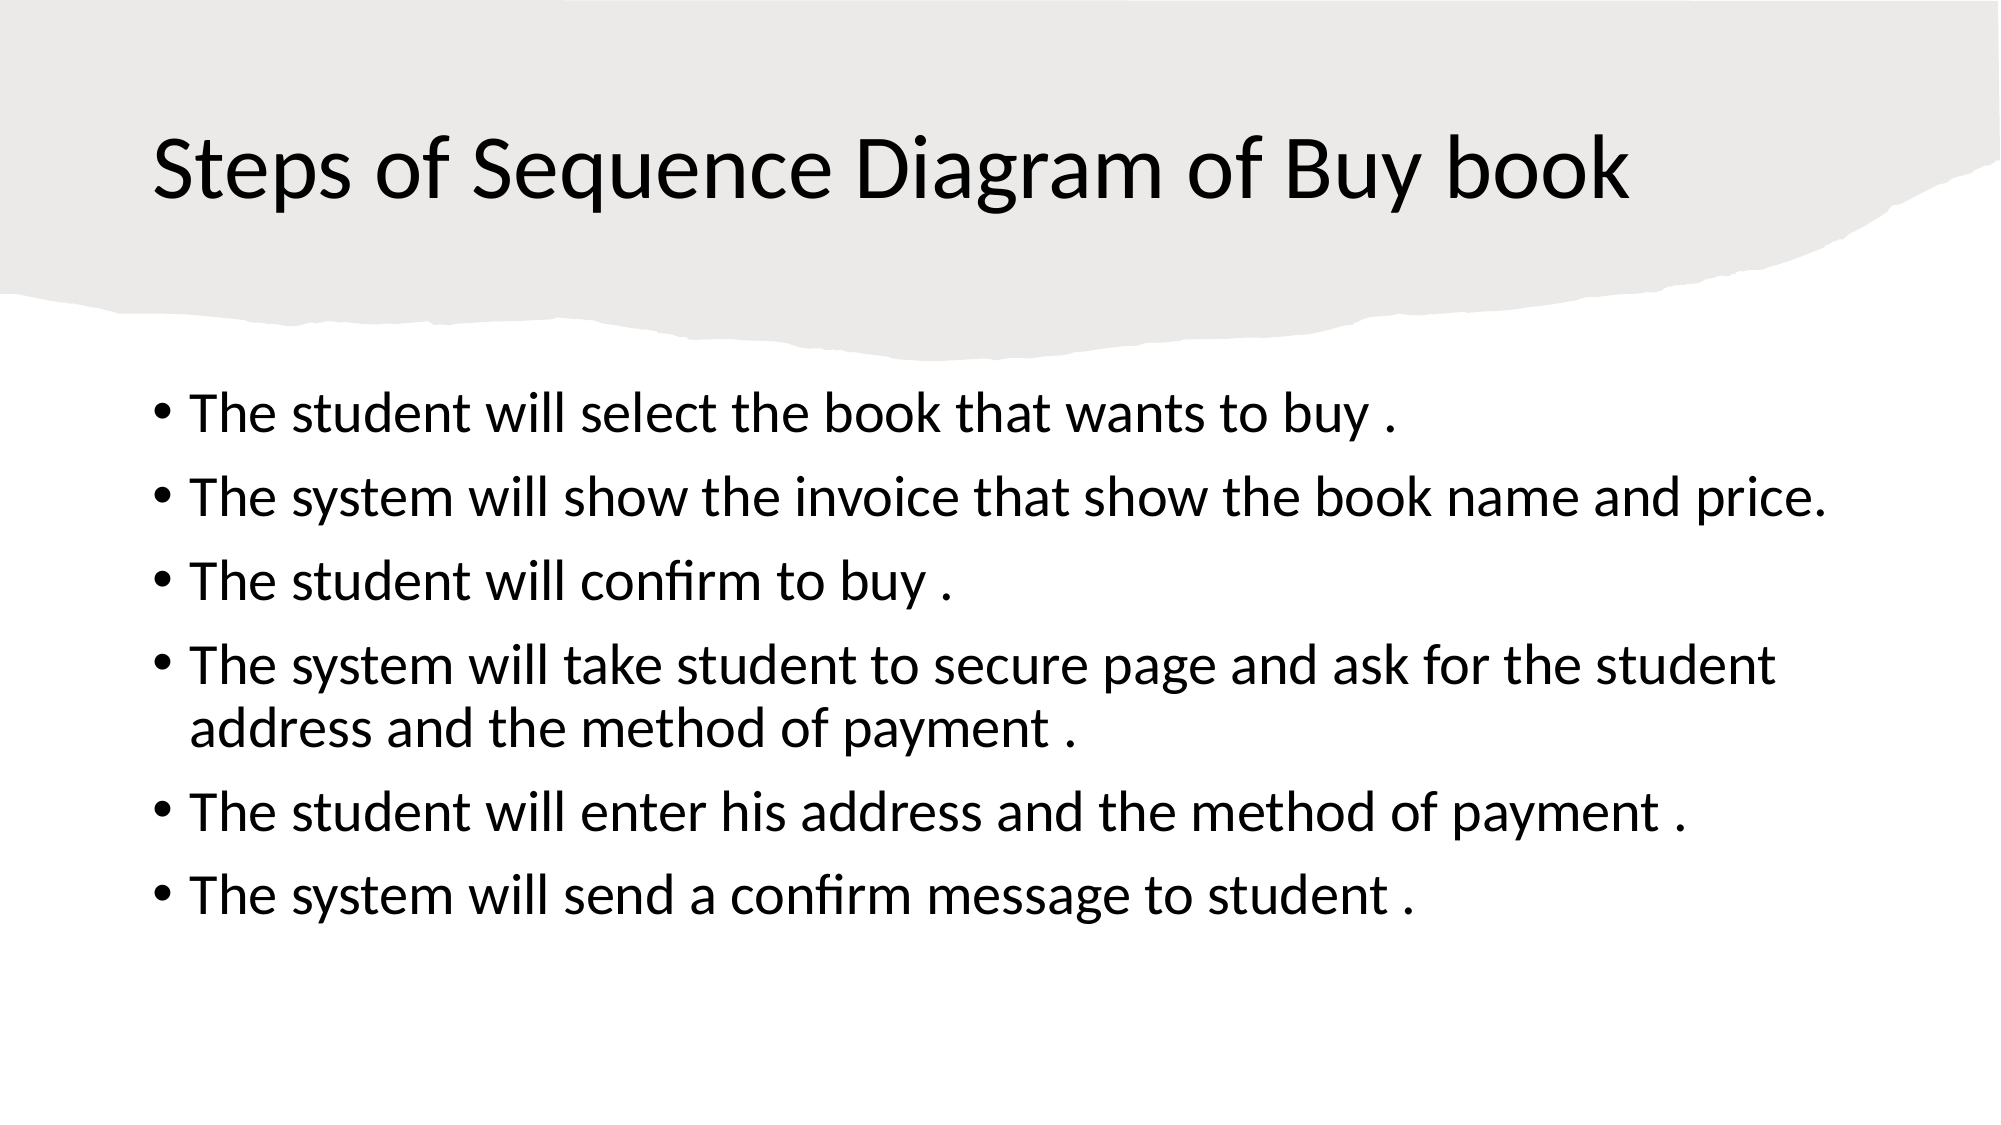

# Steps of Sequence Diagram of Buy book
The student will select the book that wants to buy .
The system will show the invoice that show the book name and price.
The student will confirm to buy .
The system will take student to secure page and ask for the student address and the method of payment .
The student will enter his address and the method of payment .
The system will send a confirm message to student .